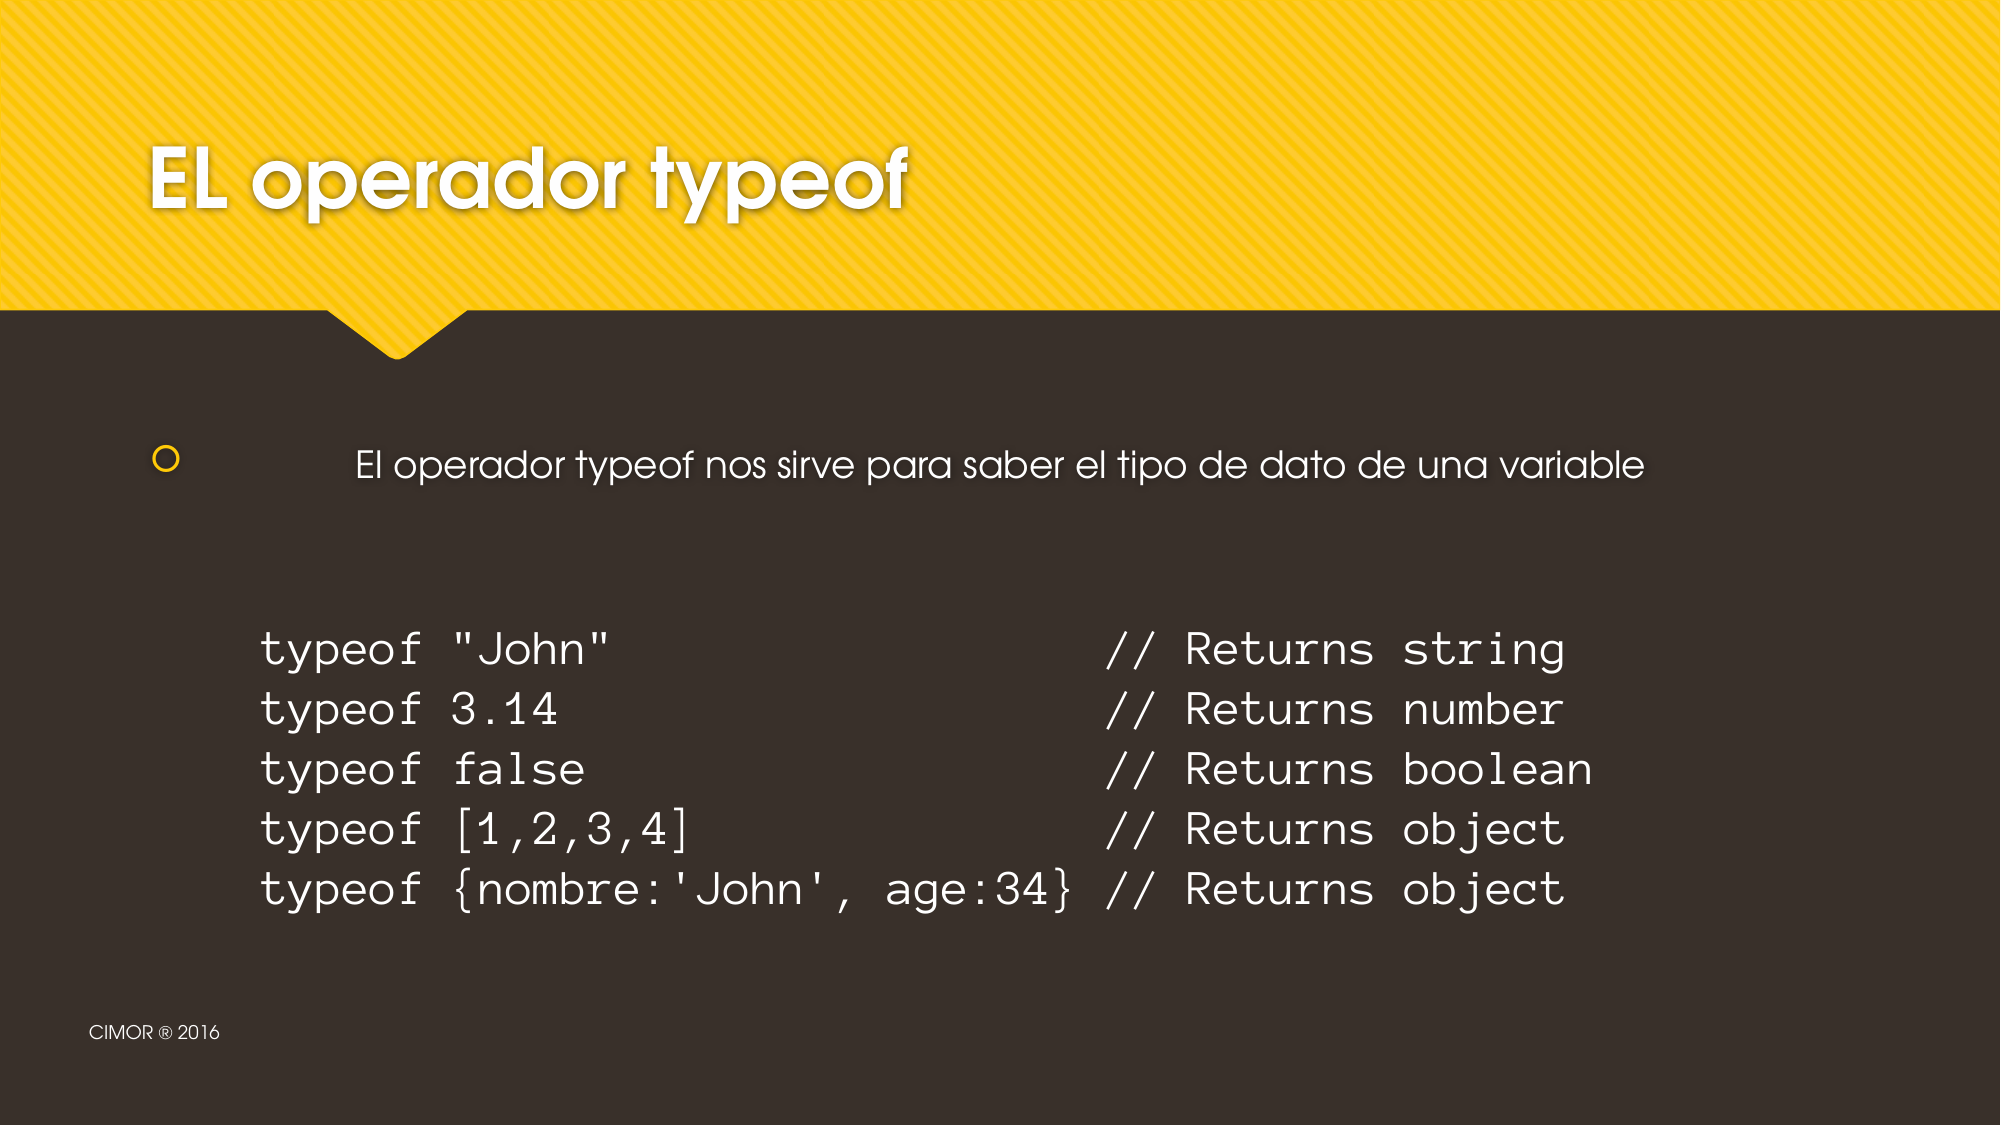

# EL operador typeof
	El operador typeof nos sirve para saber el tipo de dato de una variable
typeof "John"                  // Returns string
typeof 3.14                    // Returns number
typeof false                   // Returns boolean
typeof [1,2,3,4]               // Returns object
typeof {nombre:'John', age:34} // Returns object
CIMOR ® 2016